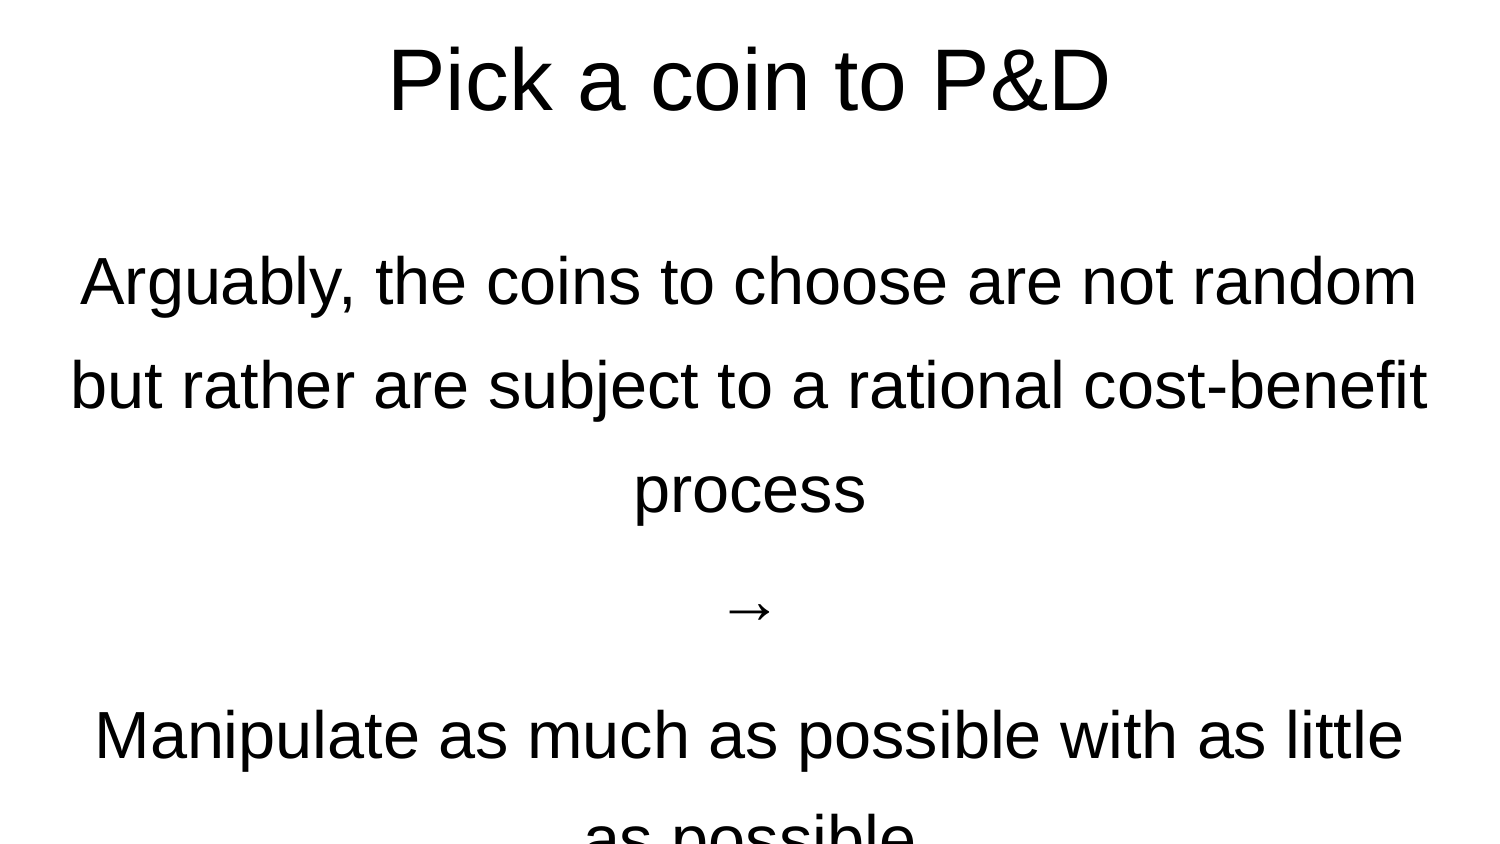

# Pick a coin to P&D
Arguably, the coins to choose are not random but rather are subject to a rational cost-benefit process
→
Manipulate as much as possible with as little as possible